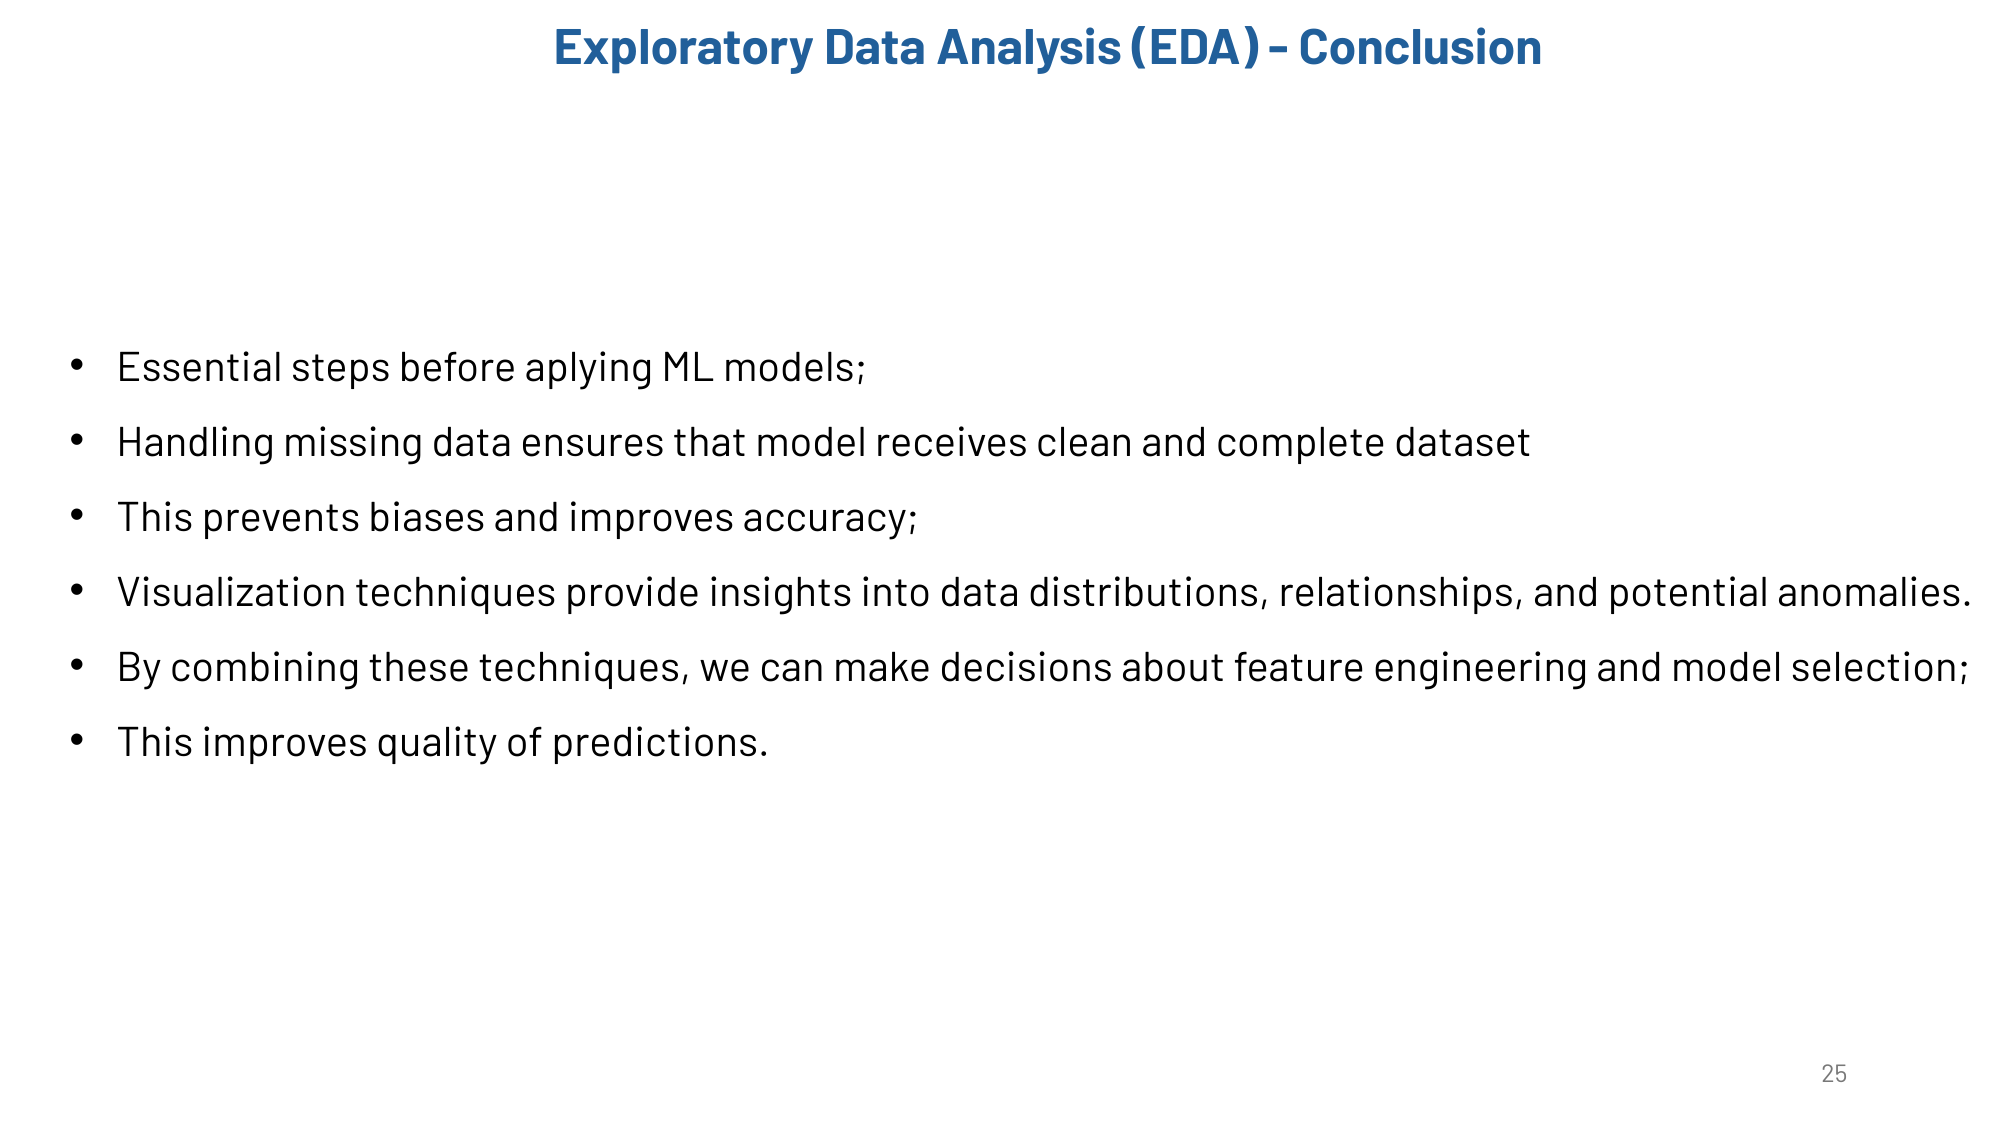

Exploratory Data Analysis (EDA) - Conclusion
Essential steps before aplying ML models;
Handling missing data ensures that model receives clean and complete dataset
This prevents biases and improves accuracy;
Visualization techniques provide insights into data distributions, relationships, and potential anomalies.
By combining these techniques, we can make decisions about feature engineering and model selection;
This improves quality of predictions.
25